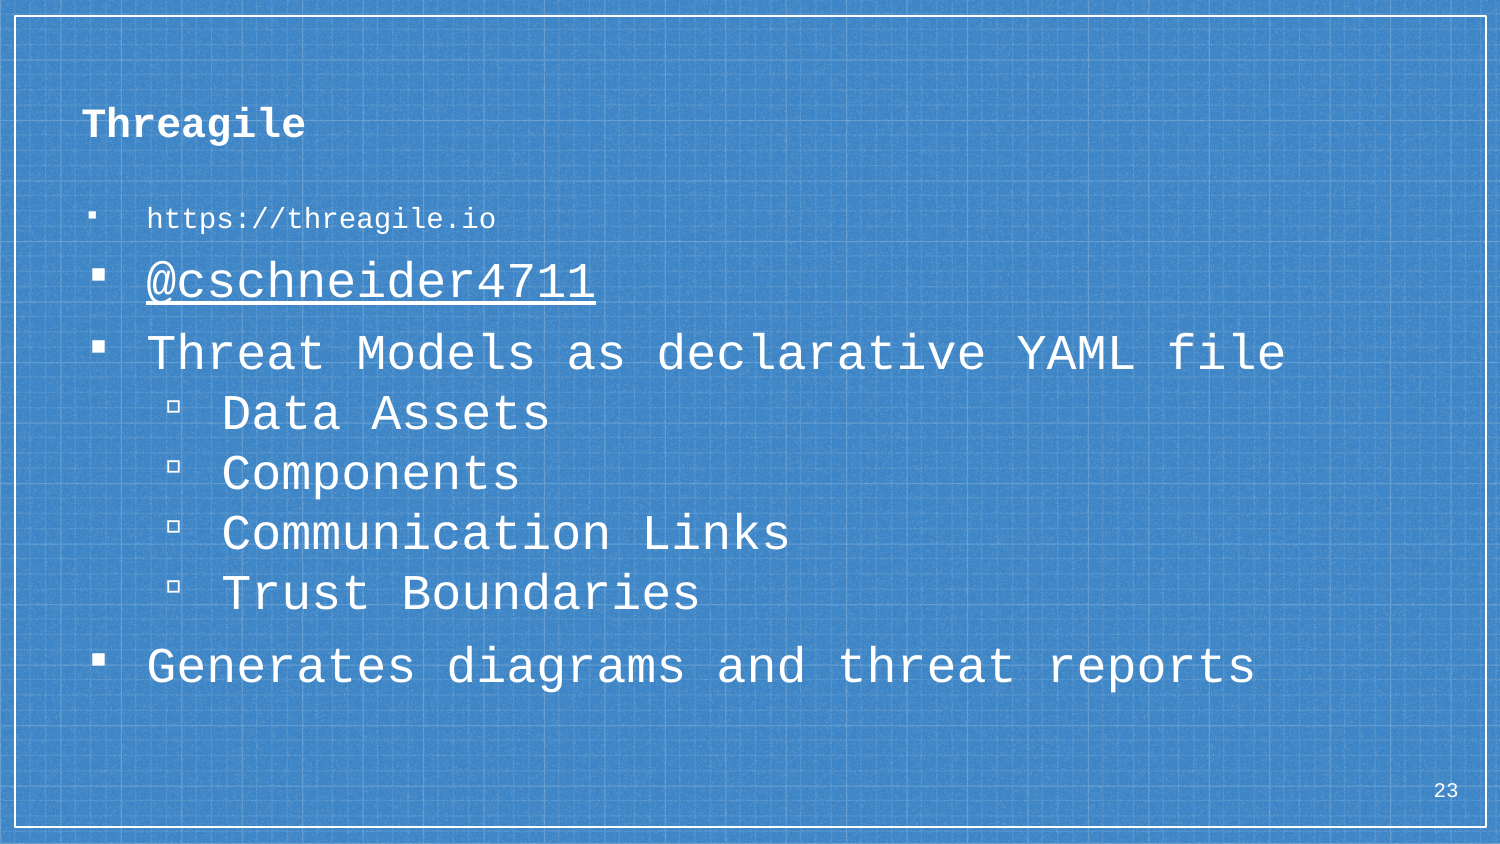

# Threagile
https://threagile.io
@cschneider4711
Threat Models as declarative YAML file
Data Assets
Components
Communication Links
Trust Boundaries
Generates diagrams and threat reports

23